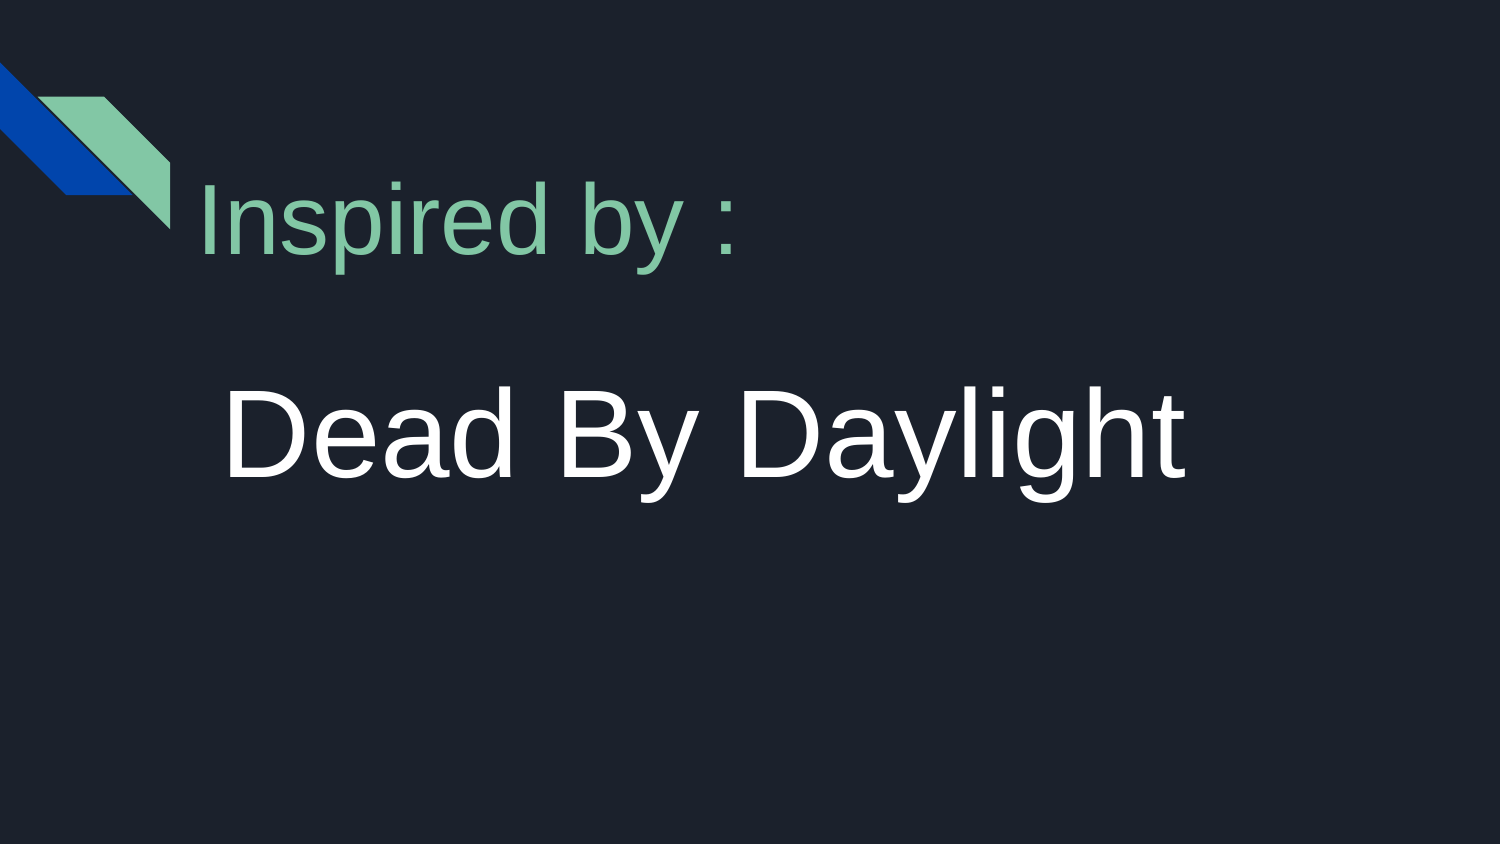

# Inspired by :
Dead By Daylight